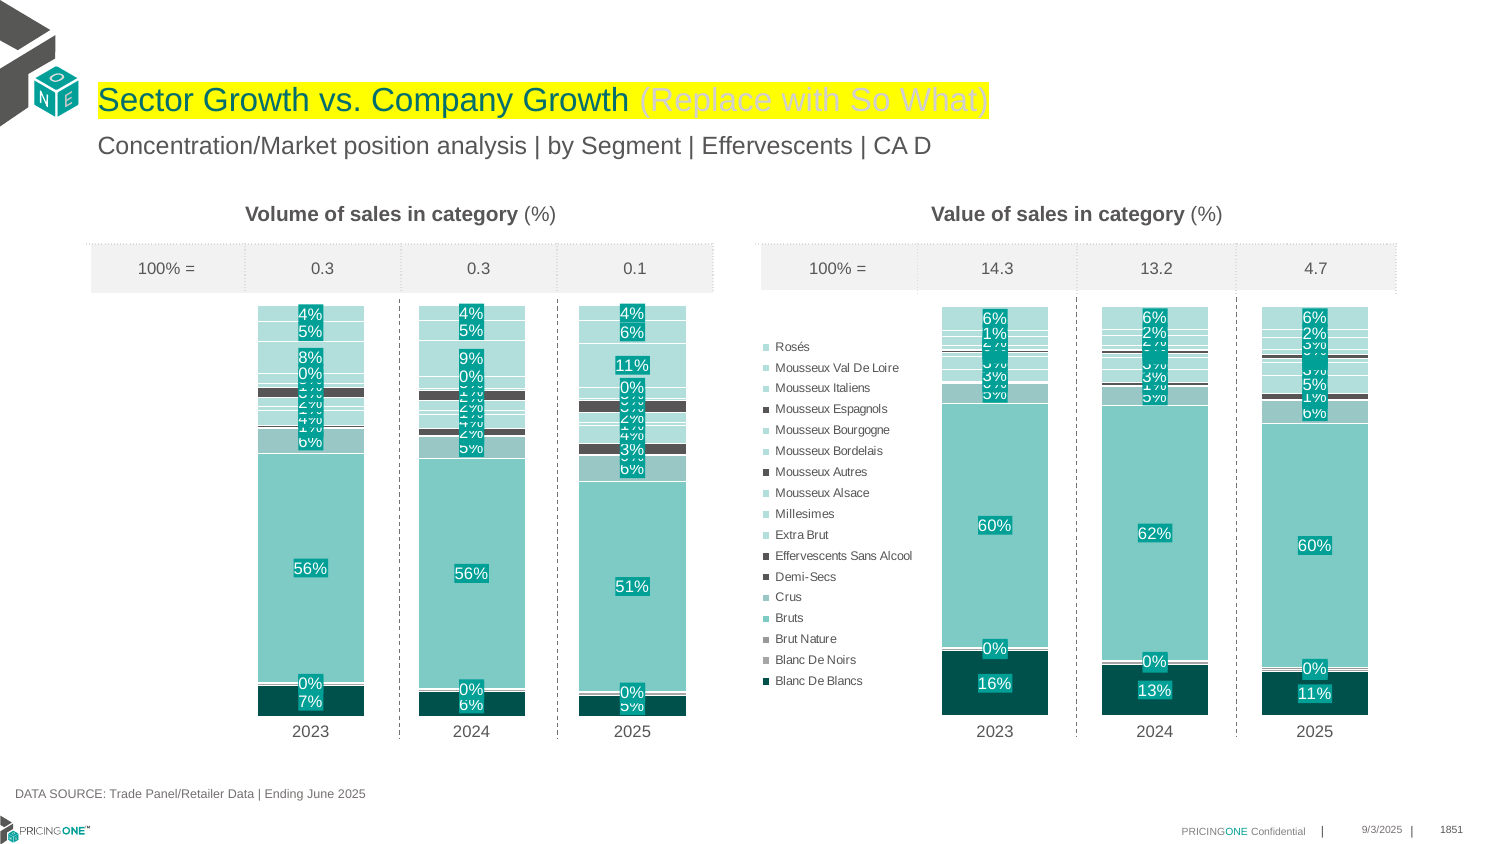

# Sector Growth vs. Company Growth (Replace with So What)
Concentration/Market position analysis | by Segment | Effervescents | CA D
| Volume of sales in category (%) |  |  |  |
| --- | --- | --- | --- |
| 100% = | 0.3 | 0.3 | 0.1 |
| Value of sales in category (%) |  |  |  |
| --- | --- | --- | --- |
| 100% = | 14.3 | 13.2 | 4.7 |

### Chart

| Category | Blanc De Blancs | Blanc De Noirs | Brut Nature | Bruts | Crus | Demi-Secs | Effervescents Sans Alcool | Extra Brut | Millesimes | Mousseux Alsace | Mousseux Autres | Mousseux Bordelais | Mousseux Bourgogne | Mousseux Espagnols | Mousseux Italiens | Mousseux Val De Loire | Rosés |
|---|---|---|---|---|---|---|---|---|---|---|---|---|---|---|---|---|---|
| 2023 | 0.07396080120611674 | 0.004983515300120943 | 0.0023989794396858796 | 0.5592074090027999 | 0.05911628754618201 | 0.0022034824963965607 | 0.005593200682582547 | 0.03622657764376481 | 0.009194983349624744 | 0.021998376381318446 | 0.02528868934210308 | 0.008939843271094617 | 0.025626667108467668 | 2.982156762040458e-05 | 0.07783760499676932 | 0.04701204459981113 | 0.04038171606554118 |
| 2024 | 0.05978580592116921 | 0.006187671436773055 | 0.0021192597475316647 | 0.5592932020668099 | 0.05429628527079036 | 0.002268104077625862 | 0.016135434164735233 | 0.035120174076987955 | 0.008104928164891166 | 0.024024183659727687 | 0.02467271966942383 | 0.005198919815433031 | 0.029938973824661378 | 1.0631737863871228e-05 | 0.08817254601770538 | 0.04730768958160567 | 0.037363470766264784 |
| 2025 | 0.051773296571971654 | 0.0056741726341146695 | 0.0029829398424781927 | 0.5110142936454912 | 0.06278288526502997 | 0.0018819809731723612 | 0.027279314206133377 | 0.04394425572357463 | 0.008365405425751146 | 0.02464454084369207 | 0.028323813646244037 | 0.004177997760442642 | 0.028097975929463354 | 4.704952432930903e-05 | 0.10664245184481184 | 0.05529260099180397 | 0.03707502517149552 |

### Chart

| Category | Blanc De Blancs | Blanc De Noirs | Brut Nature | Bruts | Crus | Demi-Secs | Effervescents Sans Alcool | Extra Brut | Millesimes | Mousseux Alsace | Mousseux Autres | Mousseux Bordelais | Mousseux Bourgogne | Mousseux Espagnols | Mousseux Italiens | Mousseux Val De Loire | Rosés |
|---|---|---|---|---|---|---|---|---|---|---|---|---|---|---|---|---|---|
| 2023 | 0.15845269955560917 | 0.0047863509466087055 | 0.0031889152523821565 | 0.5965105311142592 | 0.04832094071633537 | 0.002157732918029483 | 0.00202473590317481 | 0.030325982130050198 | 0.032203776652745424 | 0.008949970348953194 | 0.005713686296759785 | 0.002393665978627842 | 0.00927482501748126 | 5.3955585583824314e-06 | 0.021983397515954912 | 0.01418618474939067 | 0.059521209345079394 |
| 2024 | 0.12517290095455652 | 0.006332330471793638 | 0.002893601552369936 | 0.6232379337702083 | 0.046498788357407395 | 0.0023621175287630103 | 0.0071632100877062335 | 0.03161837264170071 | 0.0303354435795828 | 0.009779548582695374 | 0.0065879157723644525 | 0.0015062251165312071 | 0.010779908842758723 | 1.5917234021314086e-06 | 0.023334361889836522 | 0.015386128979469572 | 0.05700962014885343 |
| 2025 | 0.10758576393415517 | 0.006317177376360771 | 0.004117898315935181 | 0.5954657755081925 | 0.05693366444406995 | 0.002073787667290944 | 0.013552646501132496 | 0.045057345539067144 | 0.030265471530730025 | 0.010673763713697323 | 0.008806443304705609 | 0.001265088909168185 | 0.01160371429086234 | 1.0598935230966698e-05 | 0.029822436038075616 | 0.0198789389617919 | 0.056569485029533934 |
DATA SOURCE: Trade Panel/Retailer Data | Ending June 2025

9/3/2025
1851